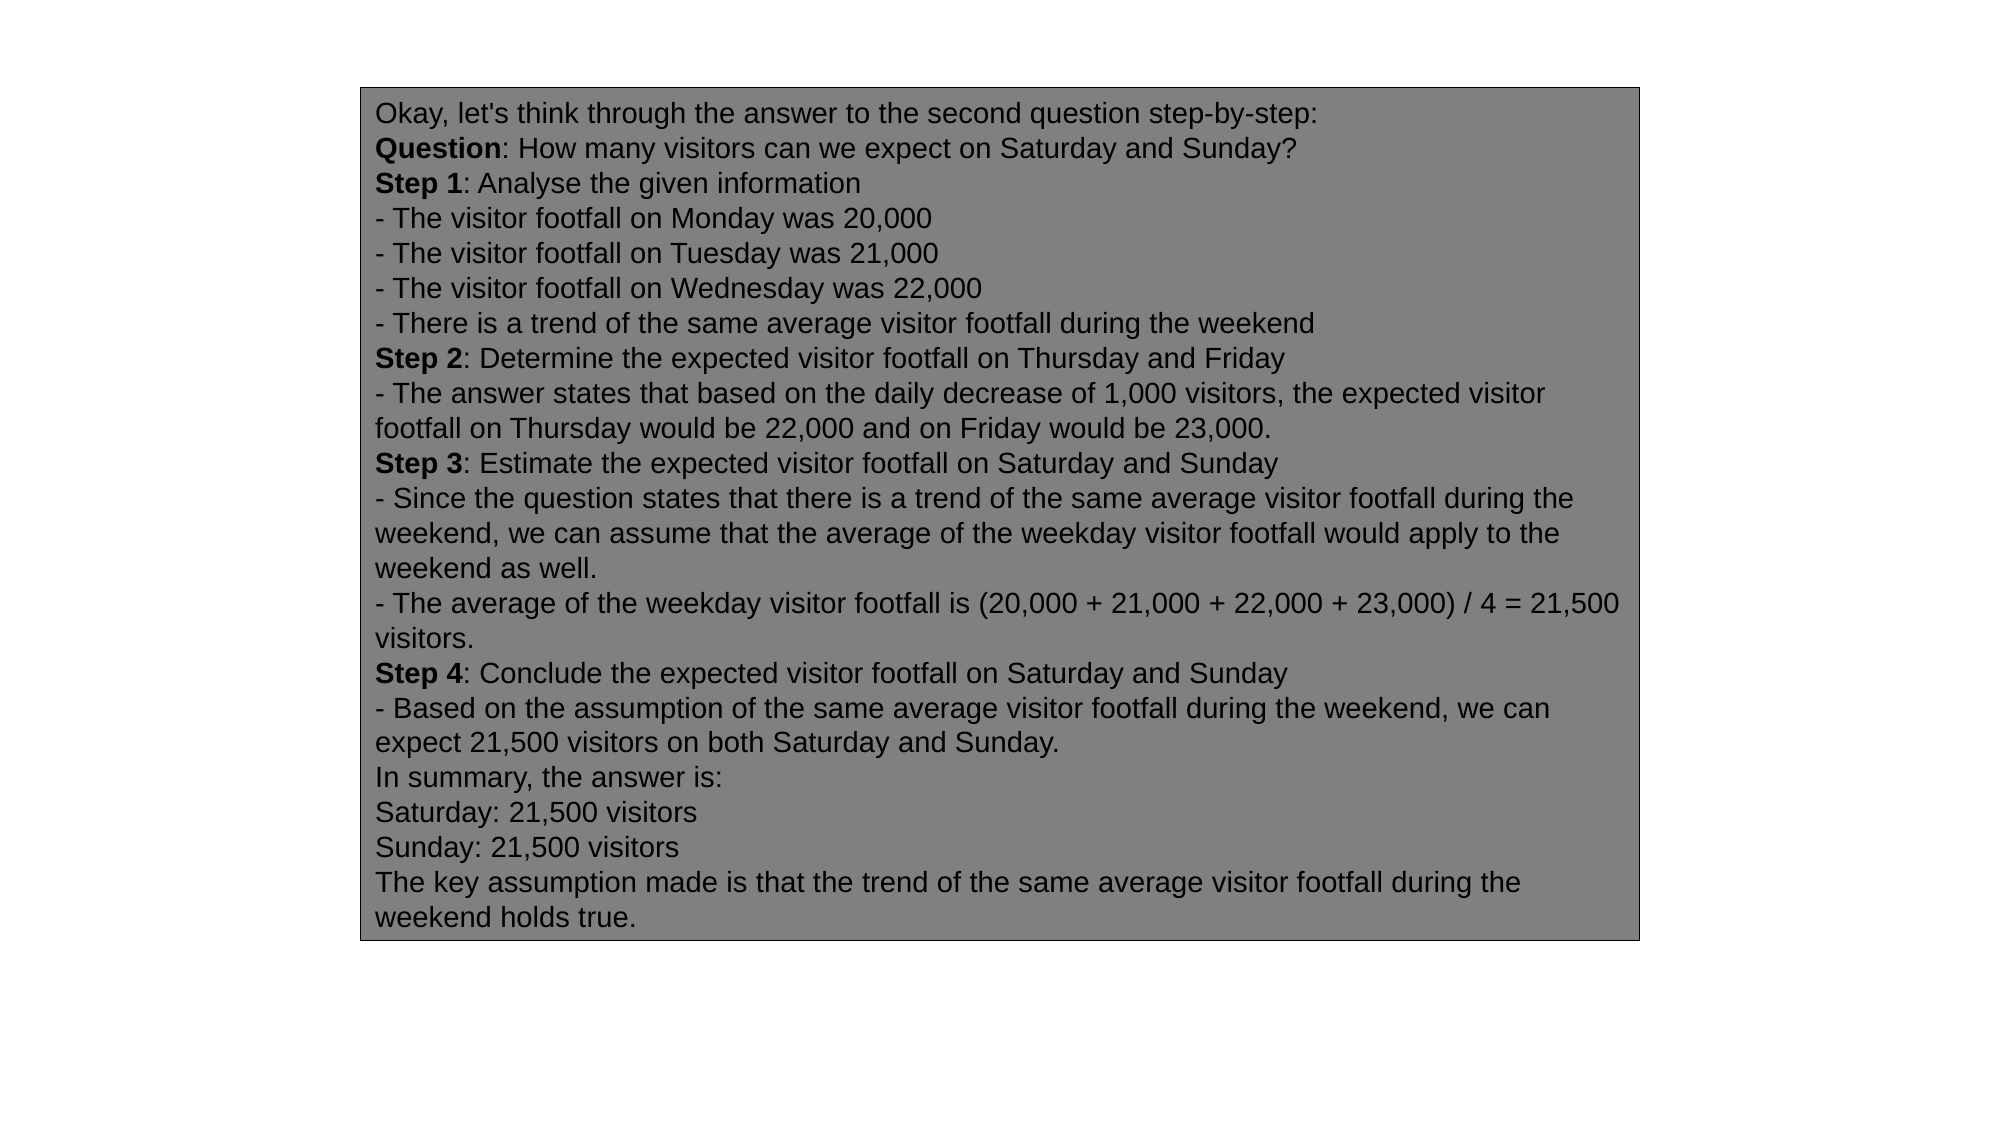

Okay, let's think through the answer to the second question step-by-step:
Question: How many visitors can we expect on Saturday and Sunday?
Step 1: Analyse the given information
- The visitor footfall on Monday was 20,000
- The visitor footfall on Tuesday was 21,000
- The visitor footfall on Wednesday was 22,000
- There is a trend of the same average visitor footfall during the weekend
Step 2: Determine the expected visitor footfall on Thursday and Friday
- The answer states that based on the daily decrease of 1,000 visitors, the expected visitor footfall on Thursday would be 22,000 and on Friday would be 23,000.
Step 3: Estimate the expected visitor footfall on Saturday and Sunday
- Since the question states that there is a trend of the same average visitor footfall during the weekend, we can assume that the average of the weekday visitor footfall would apply to the weekend as well.
- The average of the weekday visitor footfall is (20,000 + 21,000 + 22,000 + 23,000) / 4 = 21,500 visitors.
Step 4: Conclude the expected visitor footfall on Saturday and Sunday
- Based on the assumption of the same average visitor footfall during the weekend, we can expect 21,500 visitors on both Saturday and Sunday.
In summary, the answer is:
Saturday: 21,500 visitors
Sunday: 21,500 visitors
The key assumption made is that the trend of the same average visitor footfall during the weekend holds true.